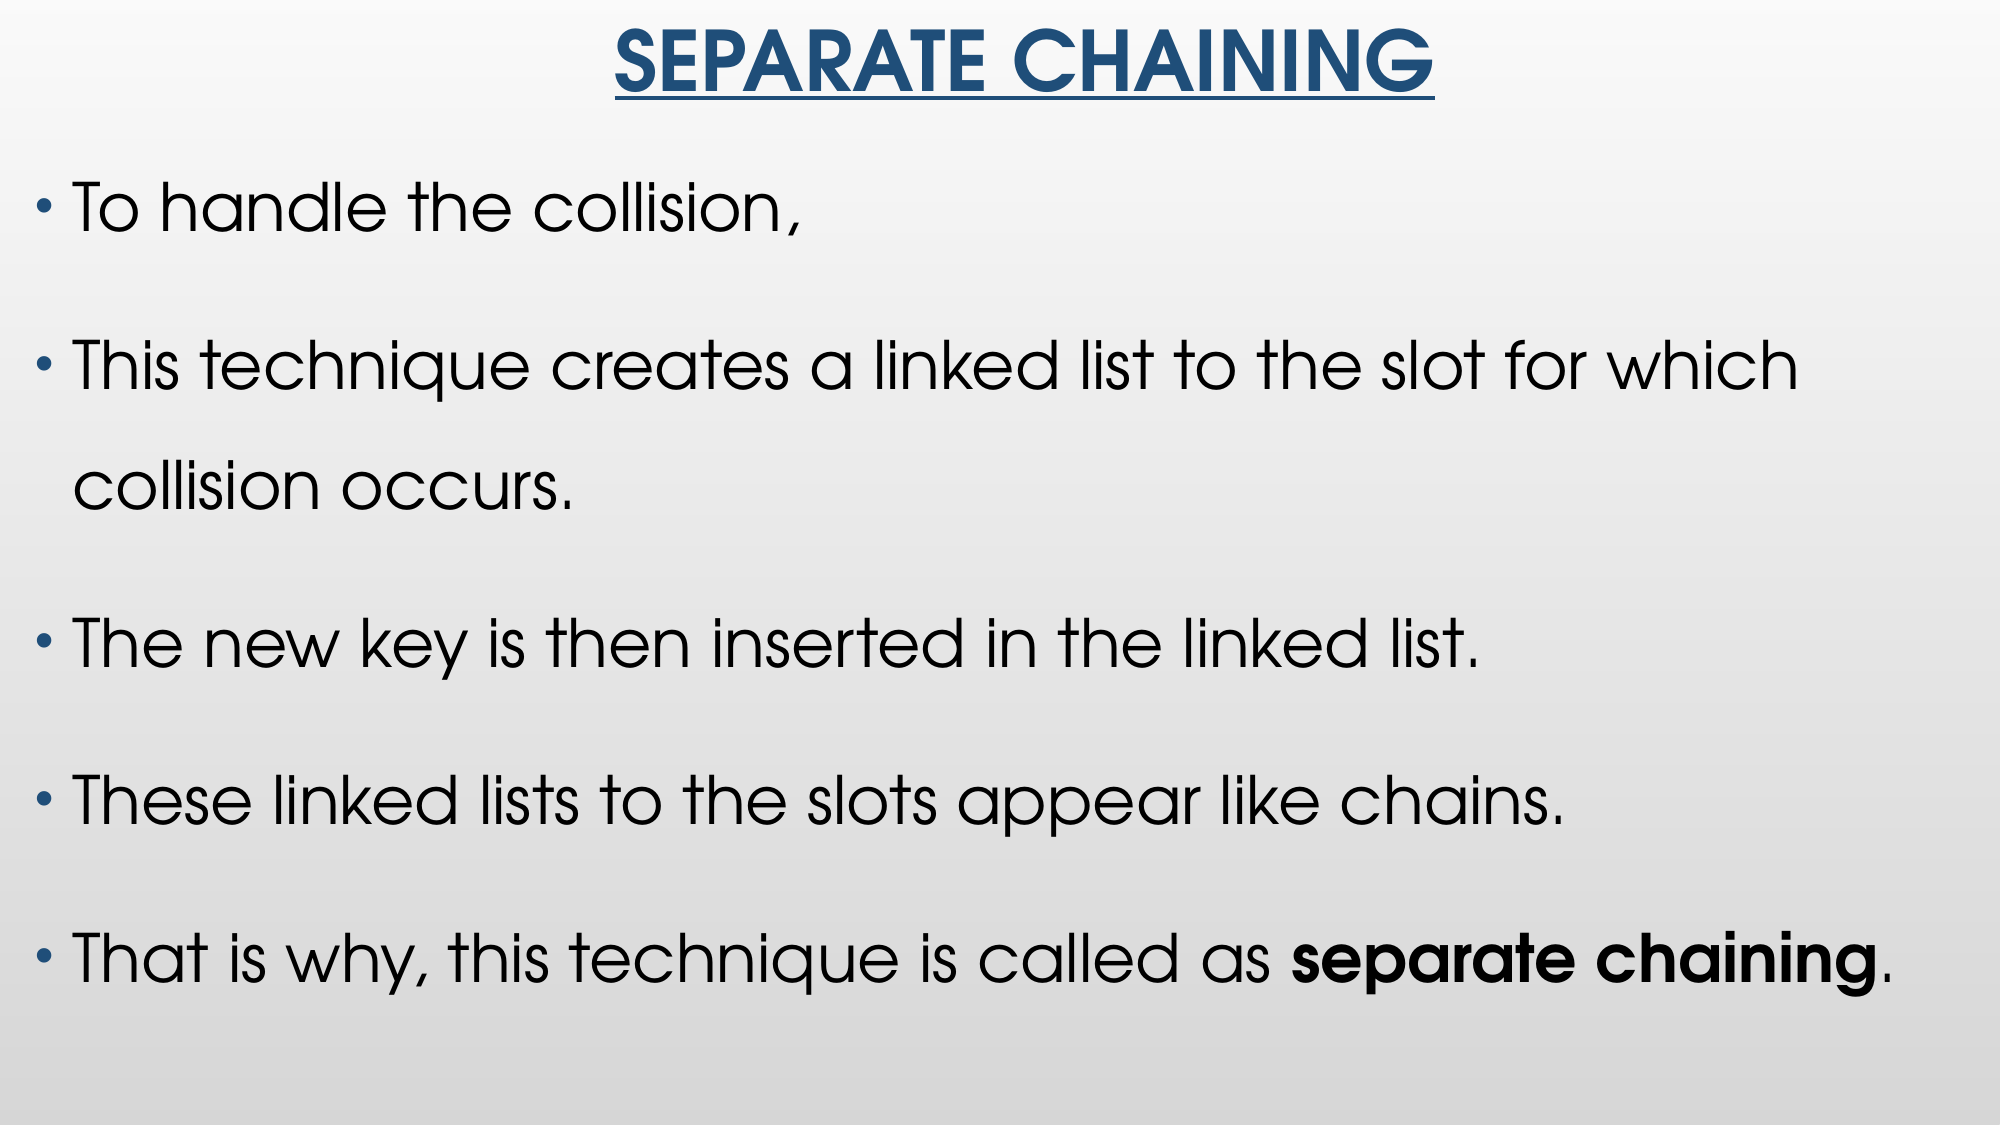

# Separate Chaining
To handle the collision,
This technique creates a linked list to the slot for which collision occurs.
The new key is then inserted in the linked list.
These linked lists to the slots appear like chains.
That is why, this technique is called as separate chaining.